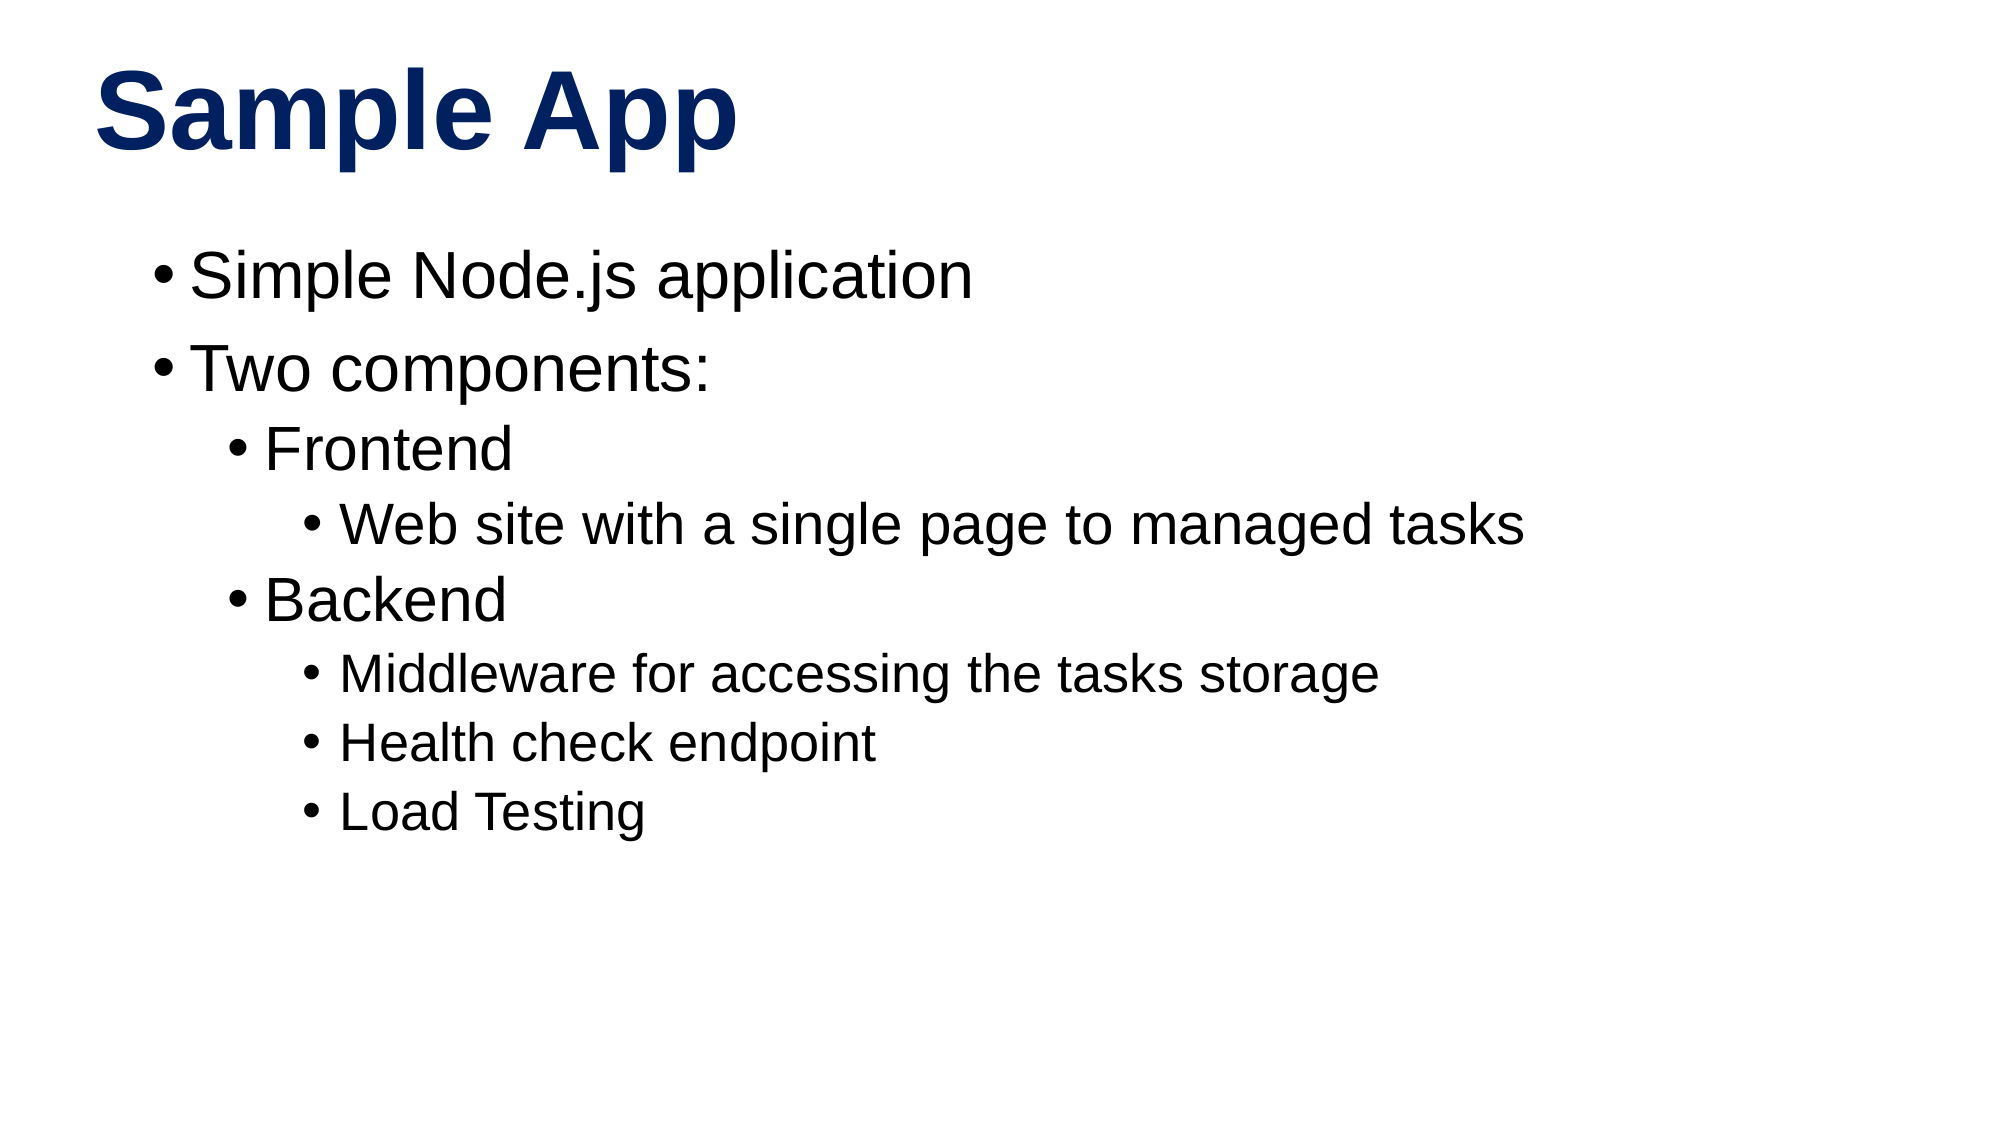

# Sample App
Simple Node.js application
Two components:
Frontend
Web site with a single page to managed tasks
Backend
Middleware for accessing the tasks storage
Health check endpoint
Load Testing